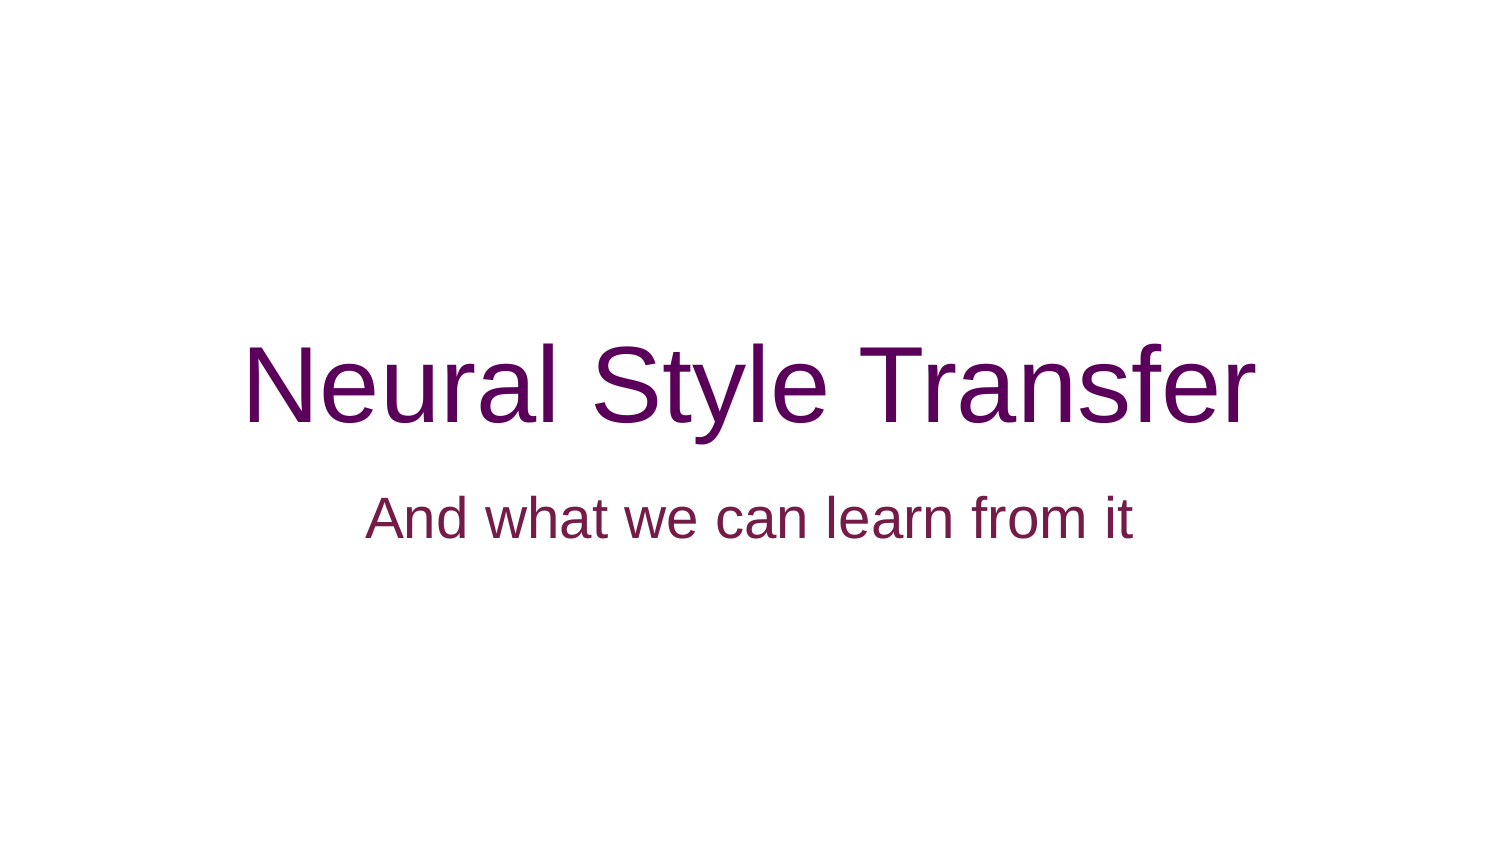

# Neural Style Transfer
And what we can learn from it